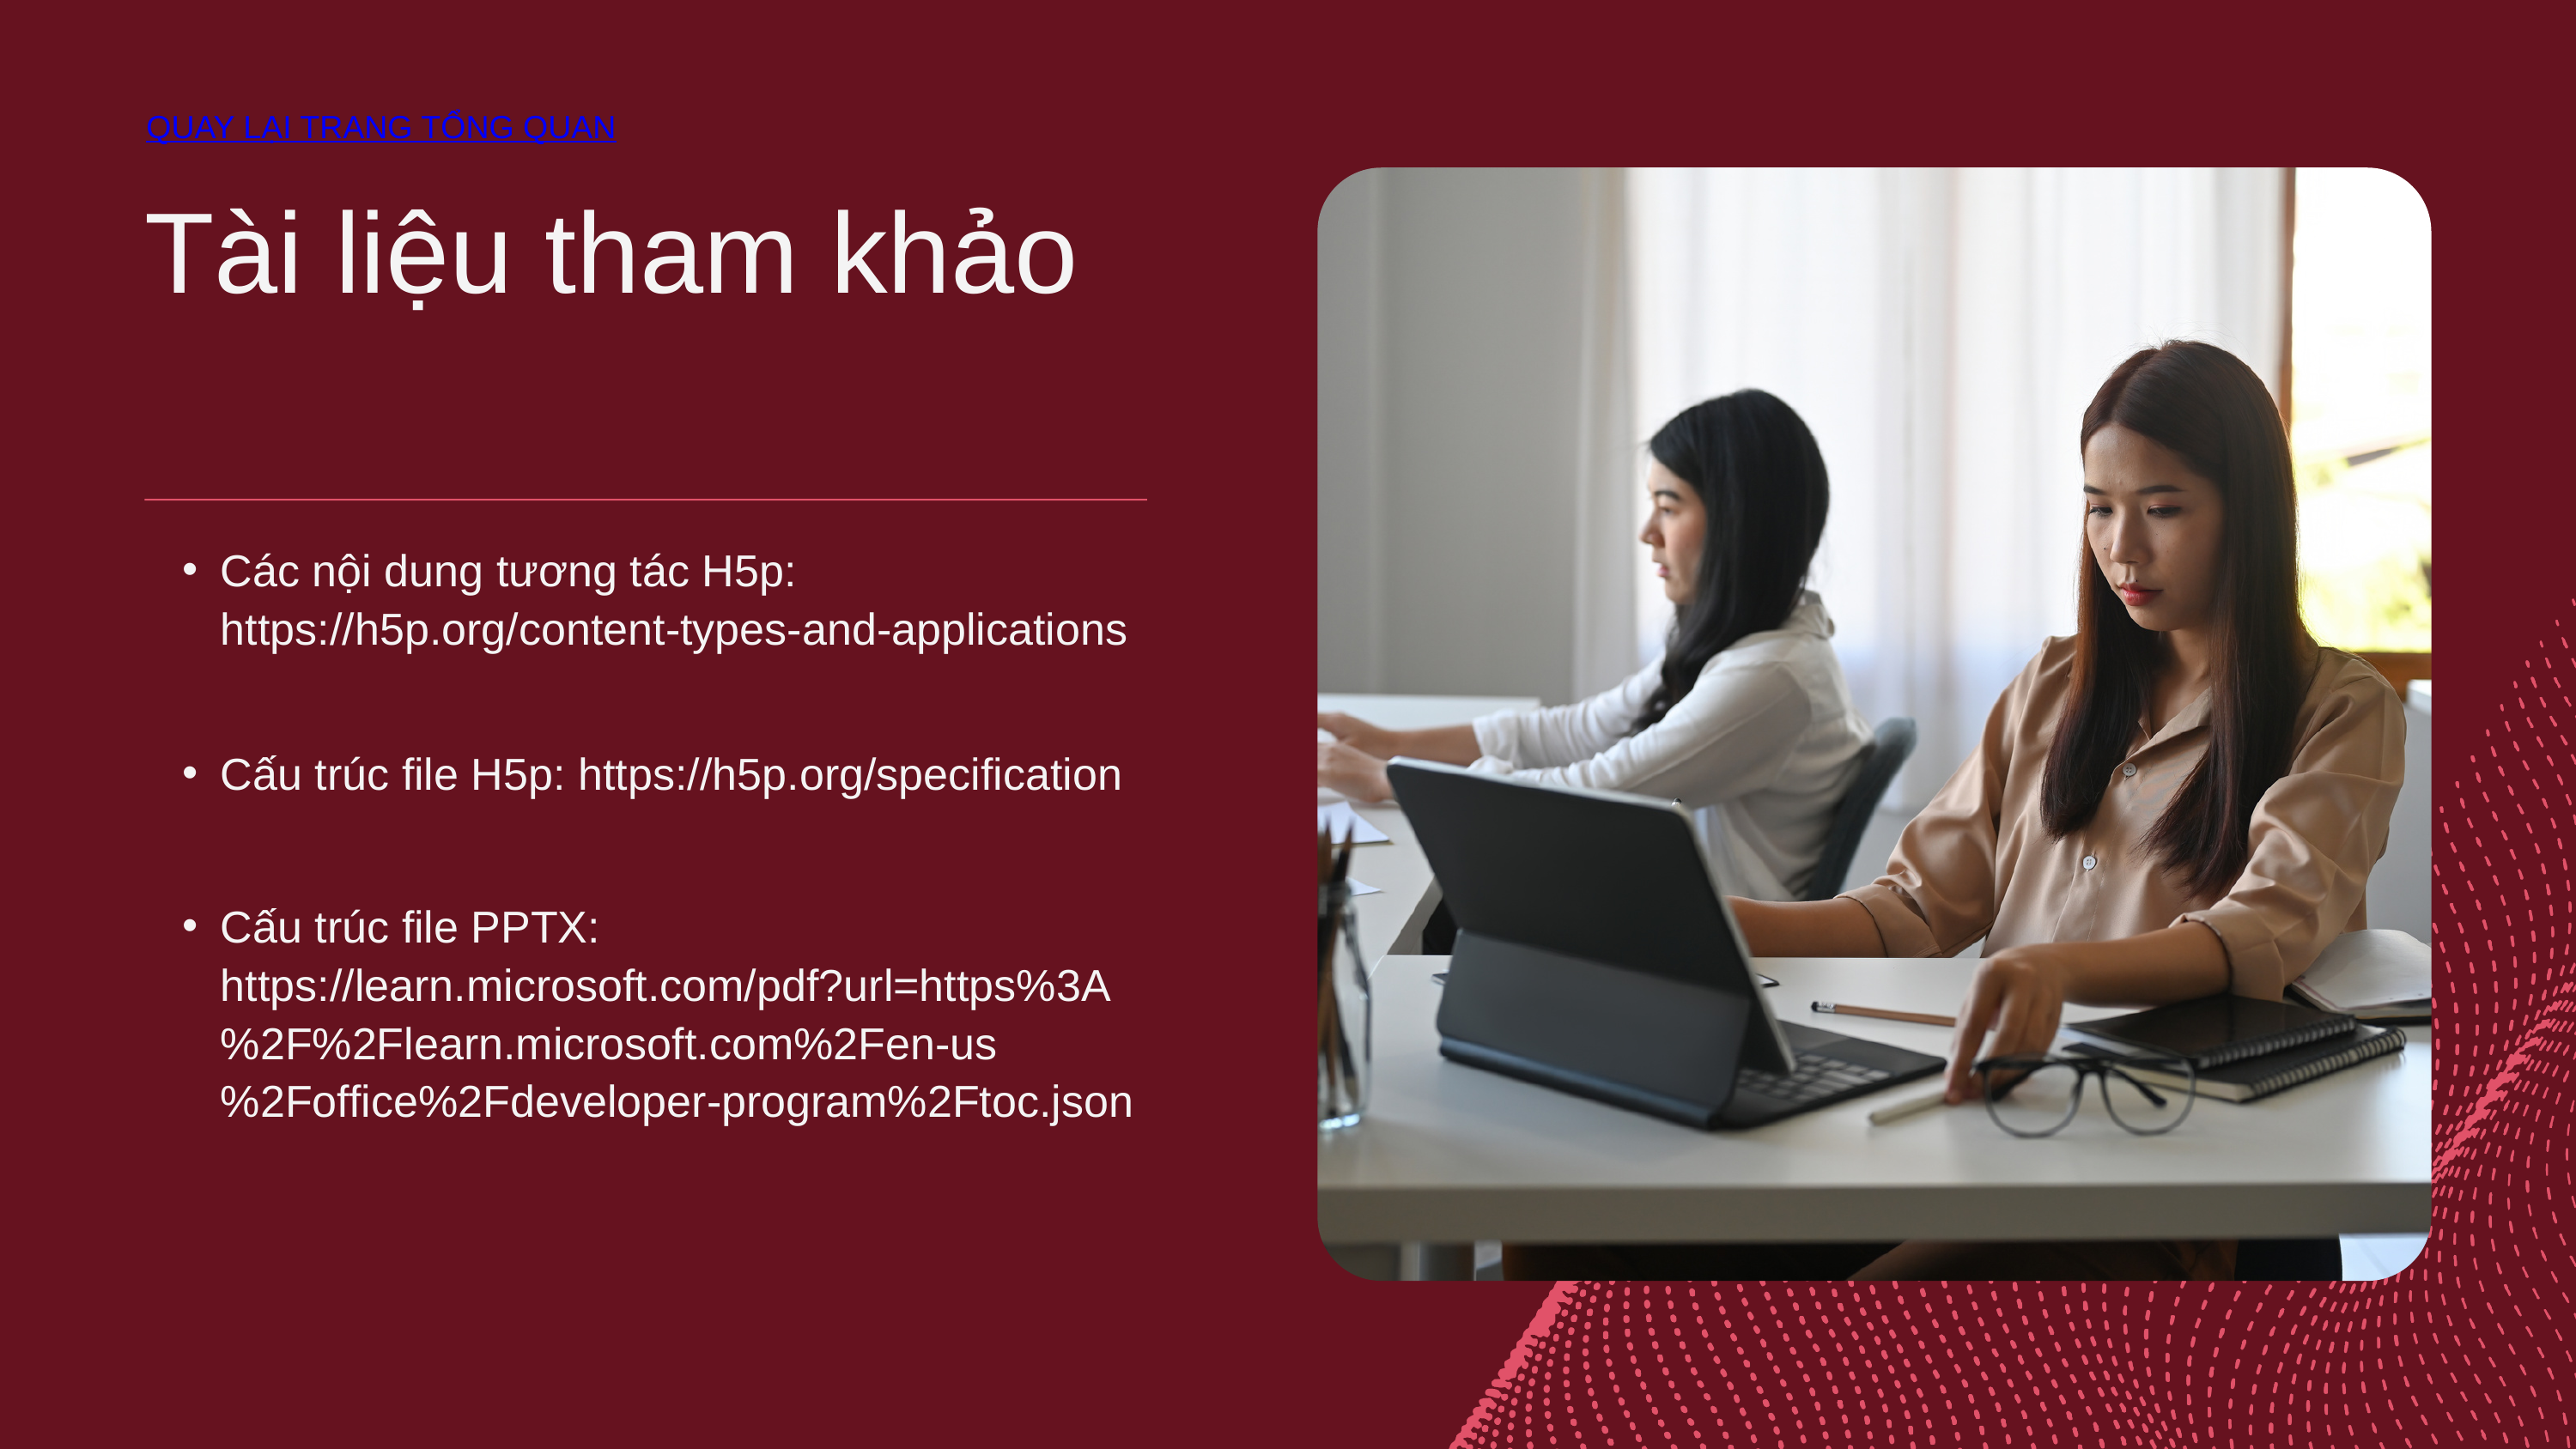

QUAY LẠI TRANG TỔNG QUAN

Tài liệu tham khảo

Các nội dung tương tác H5p: https://h5p.org/content-types-and-applications

Cấu trúc file H5p: https://h5p.org/specification
Cấu trúc file PPTX: https://learn.microsoft.com/pdf?url=https%3A%2F%2Flearn.microsoft.com%2Fen-us%2Foffice%2Fdeveloper-program%2Ftoc.json